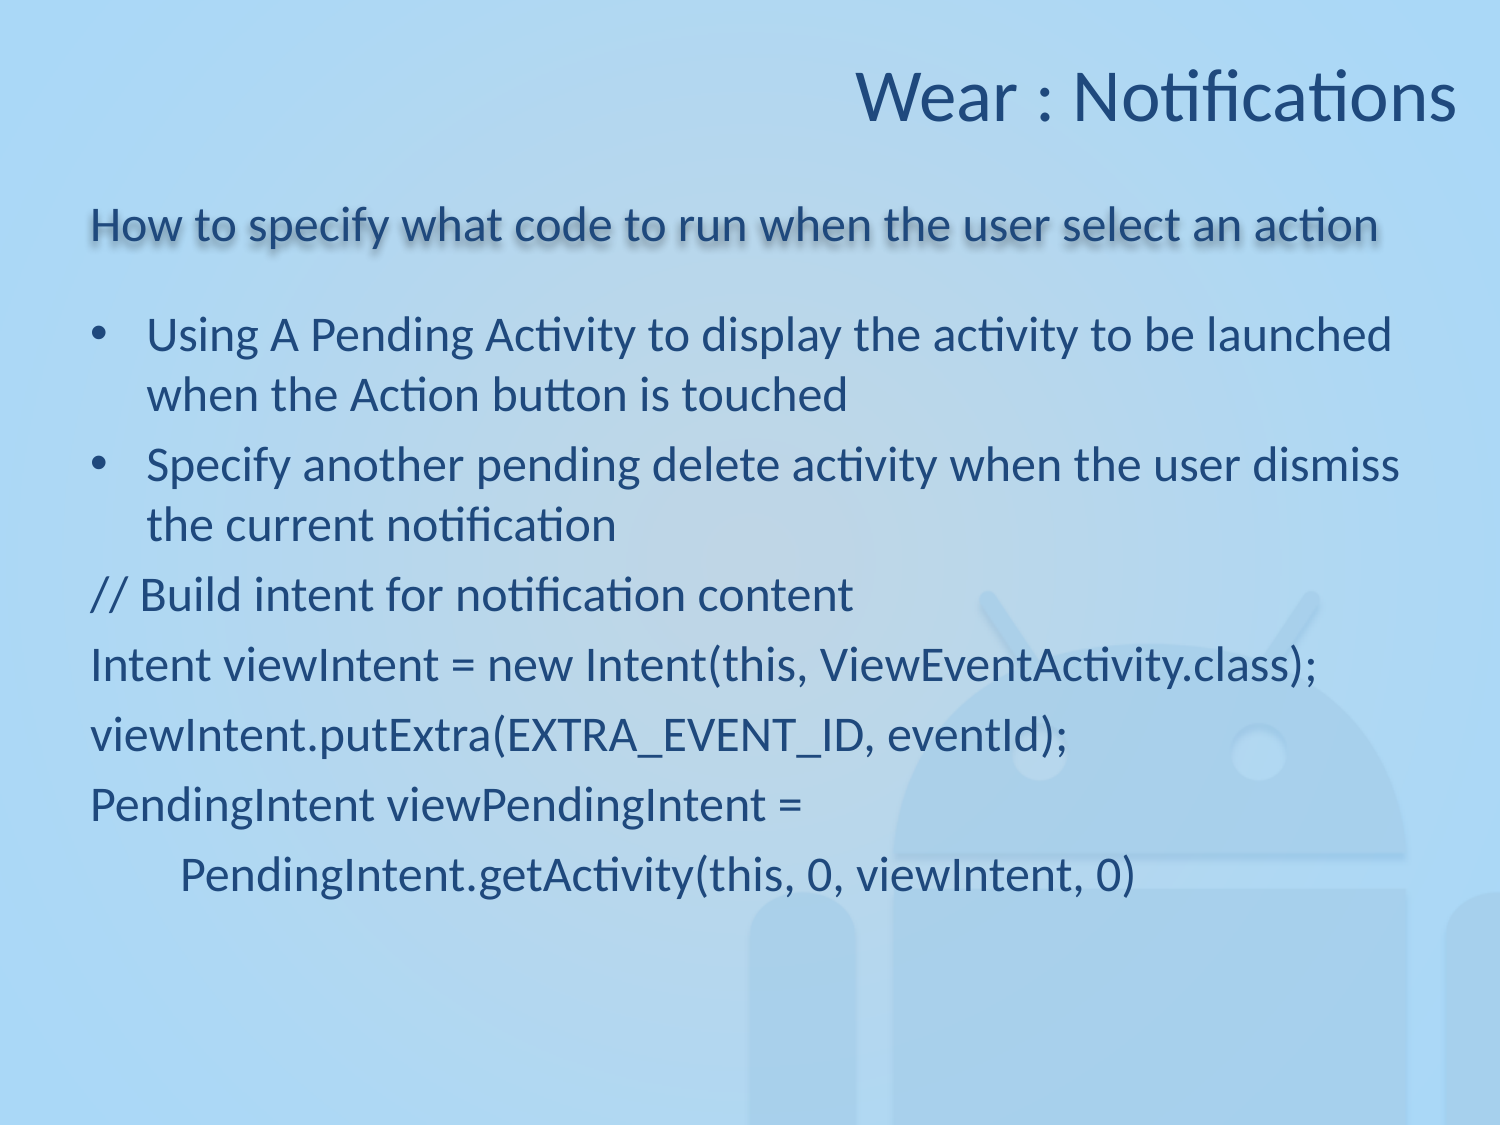

Wear : Notifications
# How to specify what code to run when the user select an action
Using A Pending Activity to display the activity to be launched when the Action button is touched
Specify another pending delete activity when the user dismiss the current notification
// Build intent for notification content
Intent viewIntent = new Intent(this, ViewEventActivity.class);
viewIntent.putExtra(EXTRA_EVENT_ID, eventId);
PendingIntent viewPendingIntent =
        PendingIntent.getActivity(this, 0, viewIntent, 0)